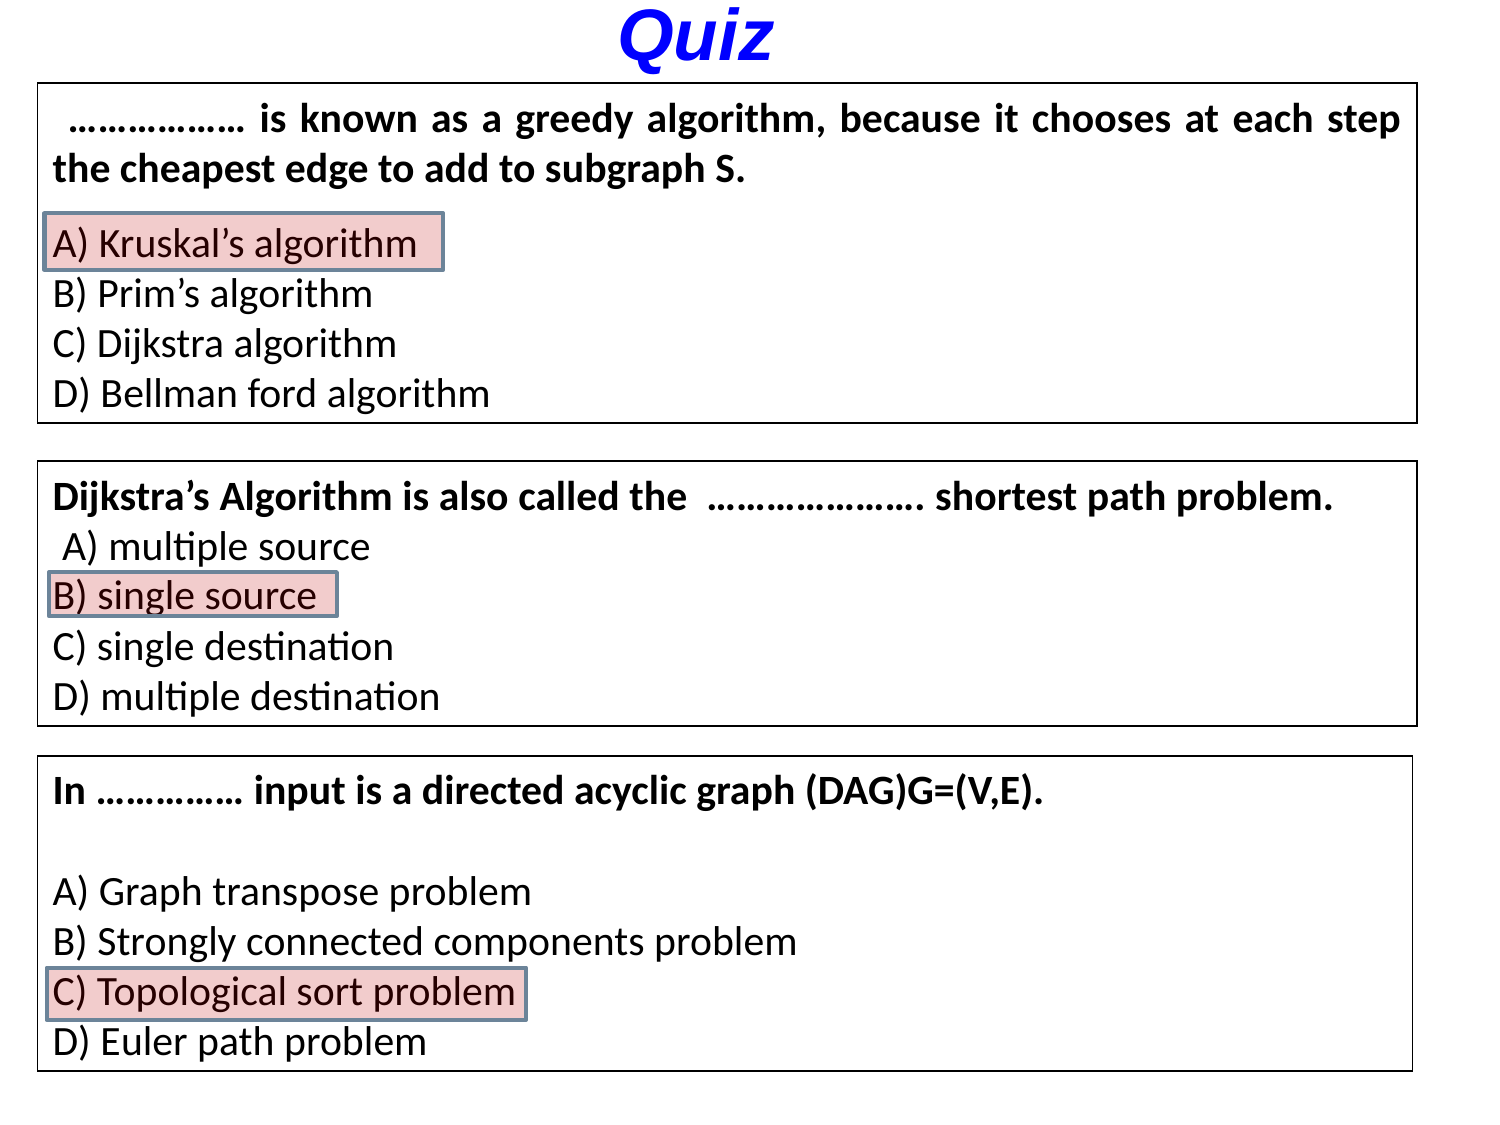

# Quiz
 ……………… is known as a greedy algorithm, because it chooses at each step the cheapest edge to add to subgraph S.
A) Kruskal’s algorithm
B) Prim’s algorithm
C) Dijkstra algorithm
D) Bellman ford algorithm

Dijkstra’s Algorithm is also called the  …………………. shortest path problem.
 A) multiple source
B) single source
C) single destination
D) multiple destination

In …………… input is a directed acyclic graph (DAG)G=(V,E).
A) Graph transpose problem
B) Strongly connected components problem
C) Topological sort problem
D) Euler path problem